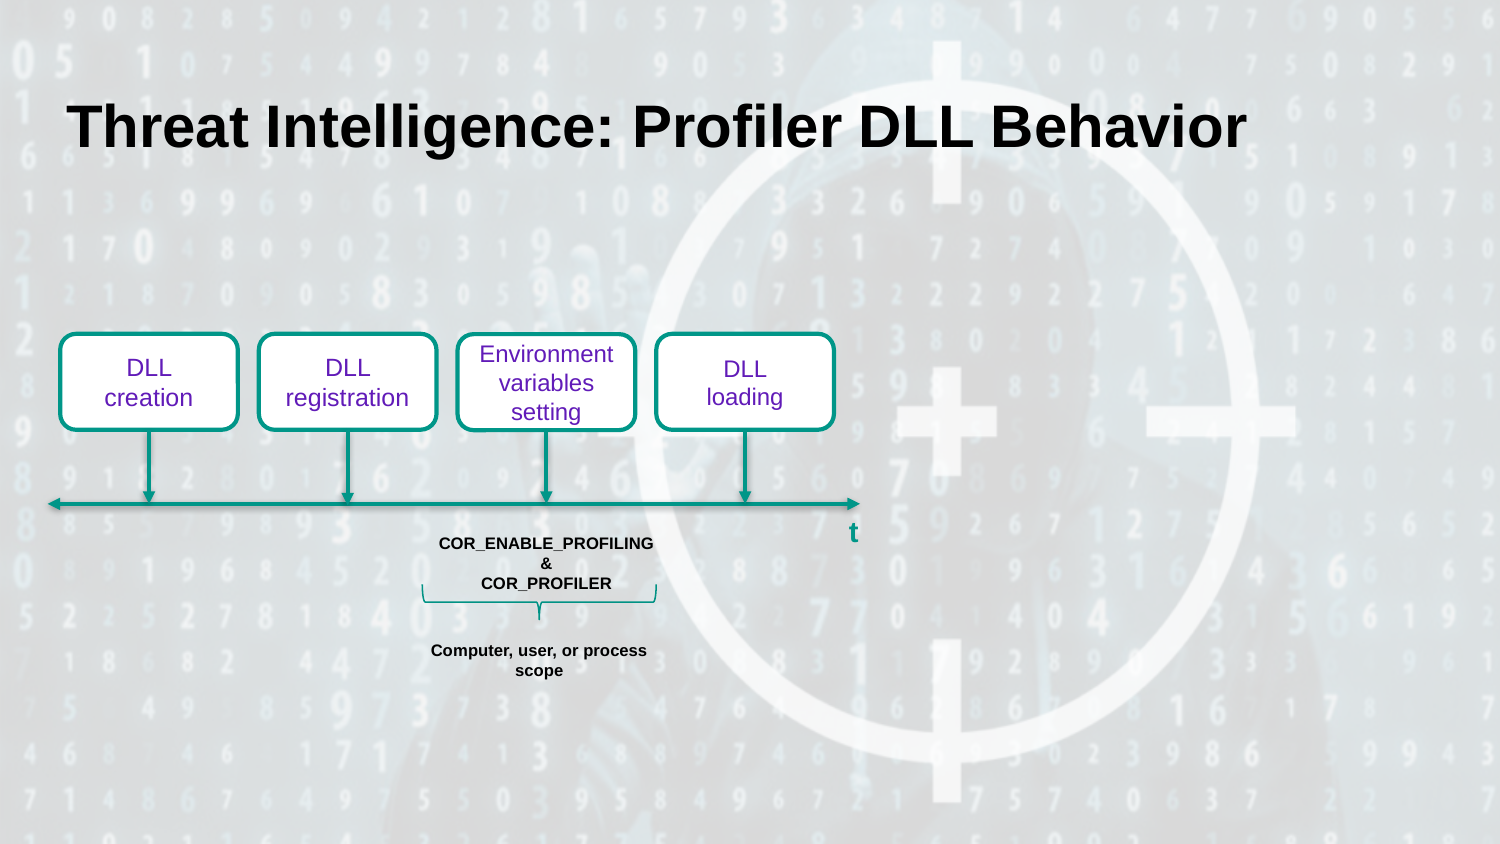

# Threat Intelligence: Profiler DLL Behavior
DLL
loading
DLL creation
DLL registration
Environment variables setting

t
COR_ENABLE_PROFILING
&
COR_PROFILER
Computer, user, or process scope